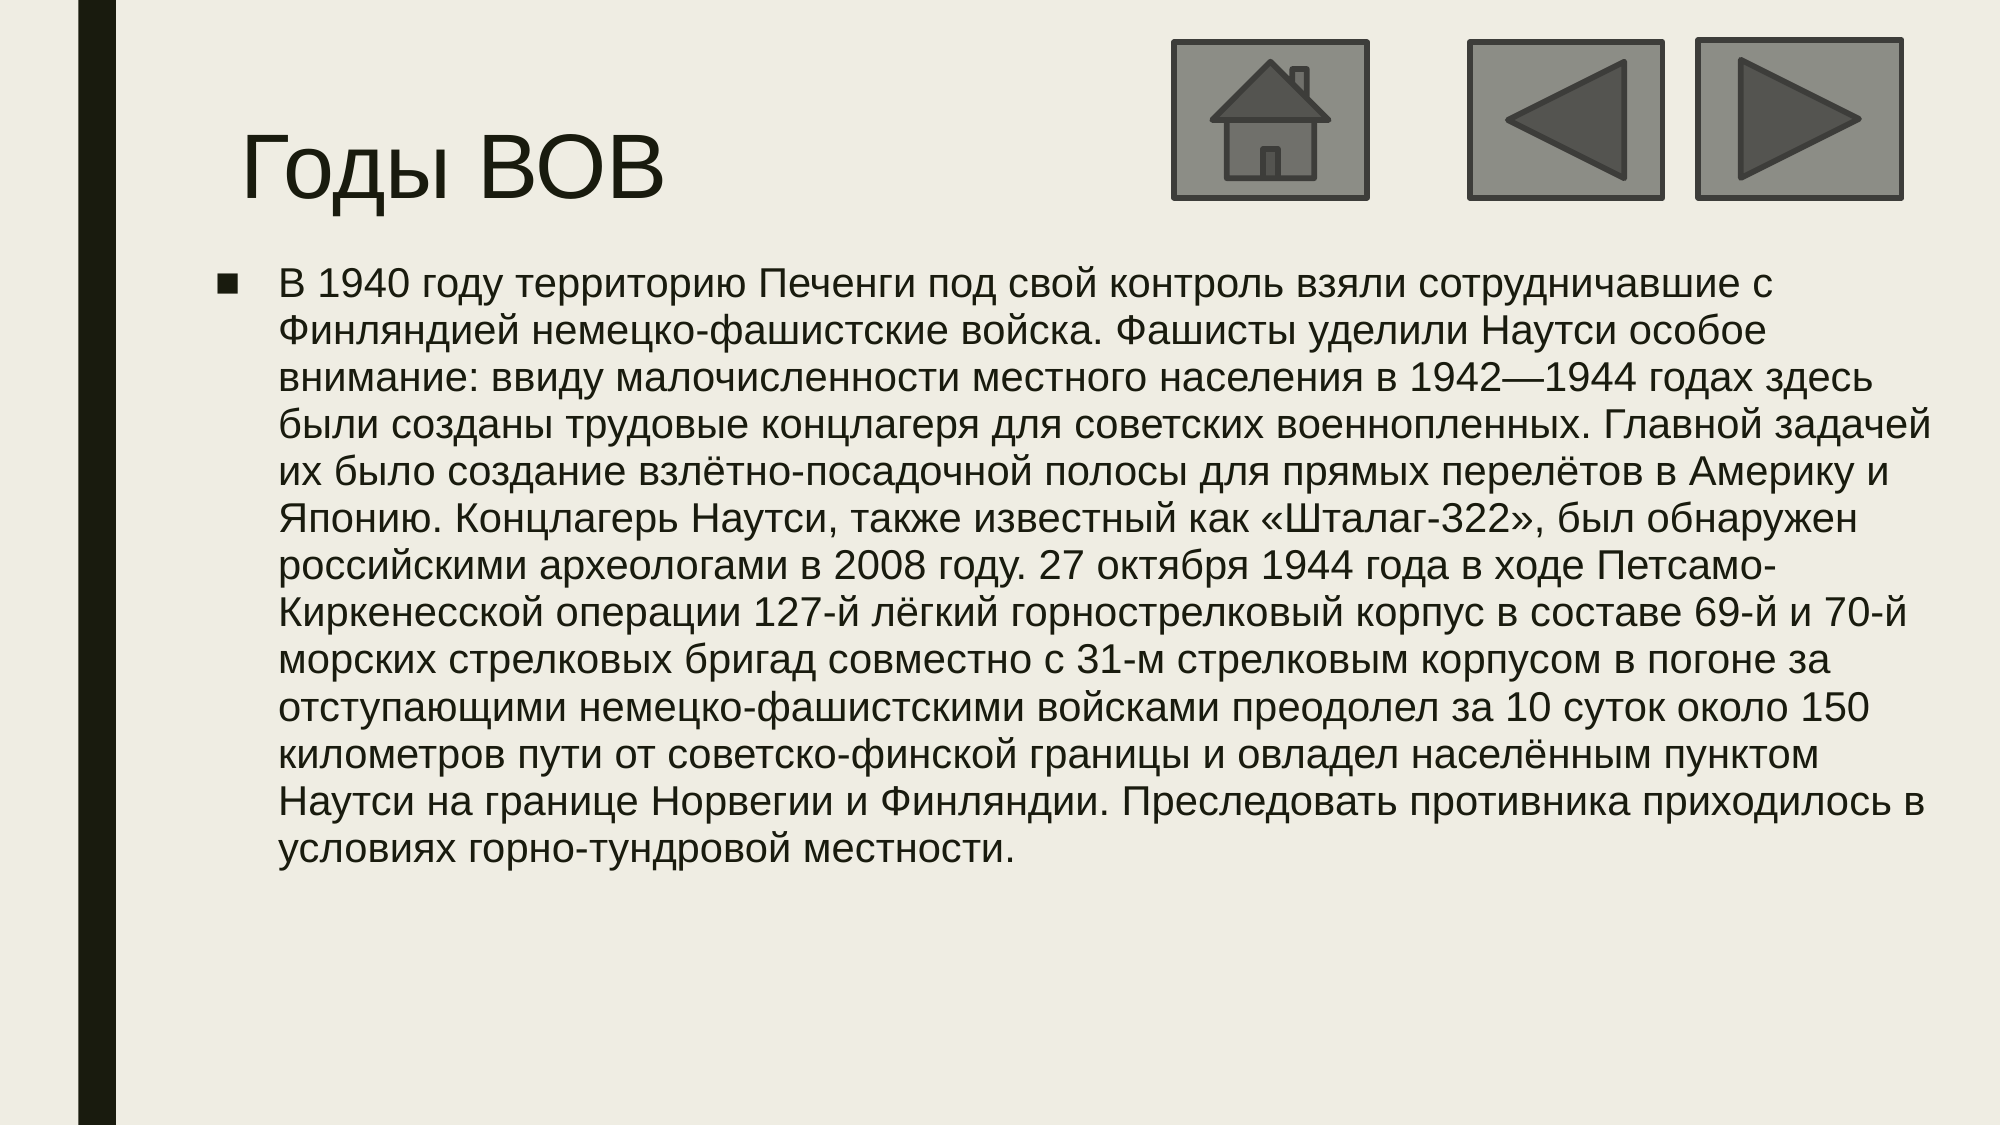

# Годы ВОВ
В 1940 году территорию Печенги под свой контроль взяли сотрудничавшие с Финляндией немецко-фашистские войска. Фашисты уделили Наутси особое внимание: ввиду малочисленности местного населения в 1942—1944 годах здесь были созданы трудовые концлагеря для советских военнопленных. Главной задачей их было создание взлётно-посадочной полосы для прямых перелётов в Америку и Японию. Концлагерь Наутси, также известный как «Шталаг-322», был обнаружен российскими археологами в 2008 году. 27 октября 1944 года в ходе Петсамо-Киркенесской операции 127-й лёгкий горнострелковый корпус в составе 69-й и 70-й морских стрелковых бригад совместно с 31-м стрелковым корпусом в погоне за отступающими немецко-фашистскими войсками преодолел за 10 суток около 150 километров пути от советско-финской границы и овладел населённым пунктом Наутси на границе Норвегии и Финляндии. Преcледовать противника приходилось в условиях горно-тундровой местности.